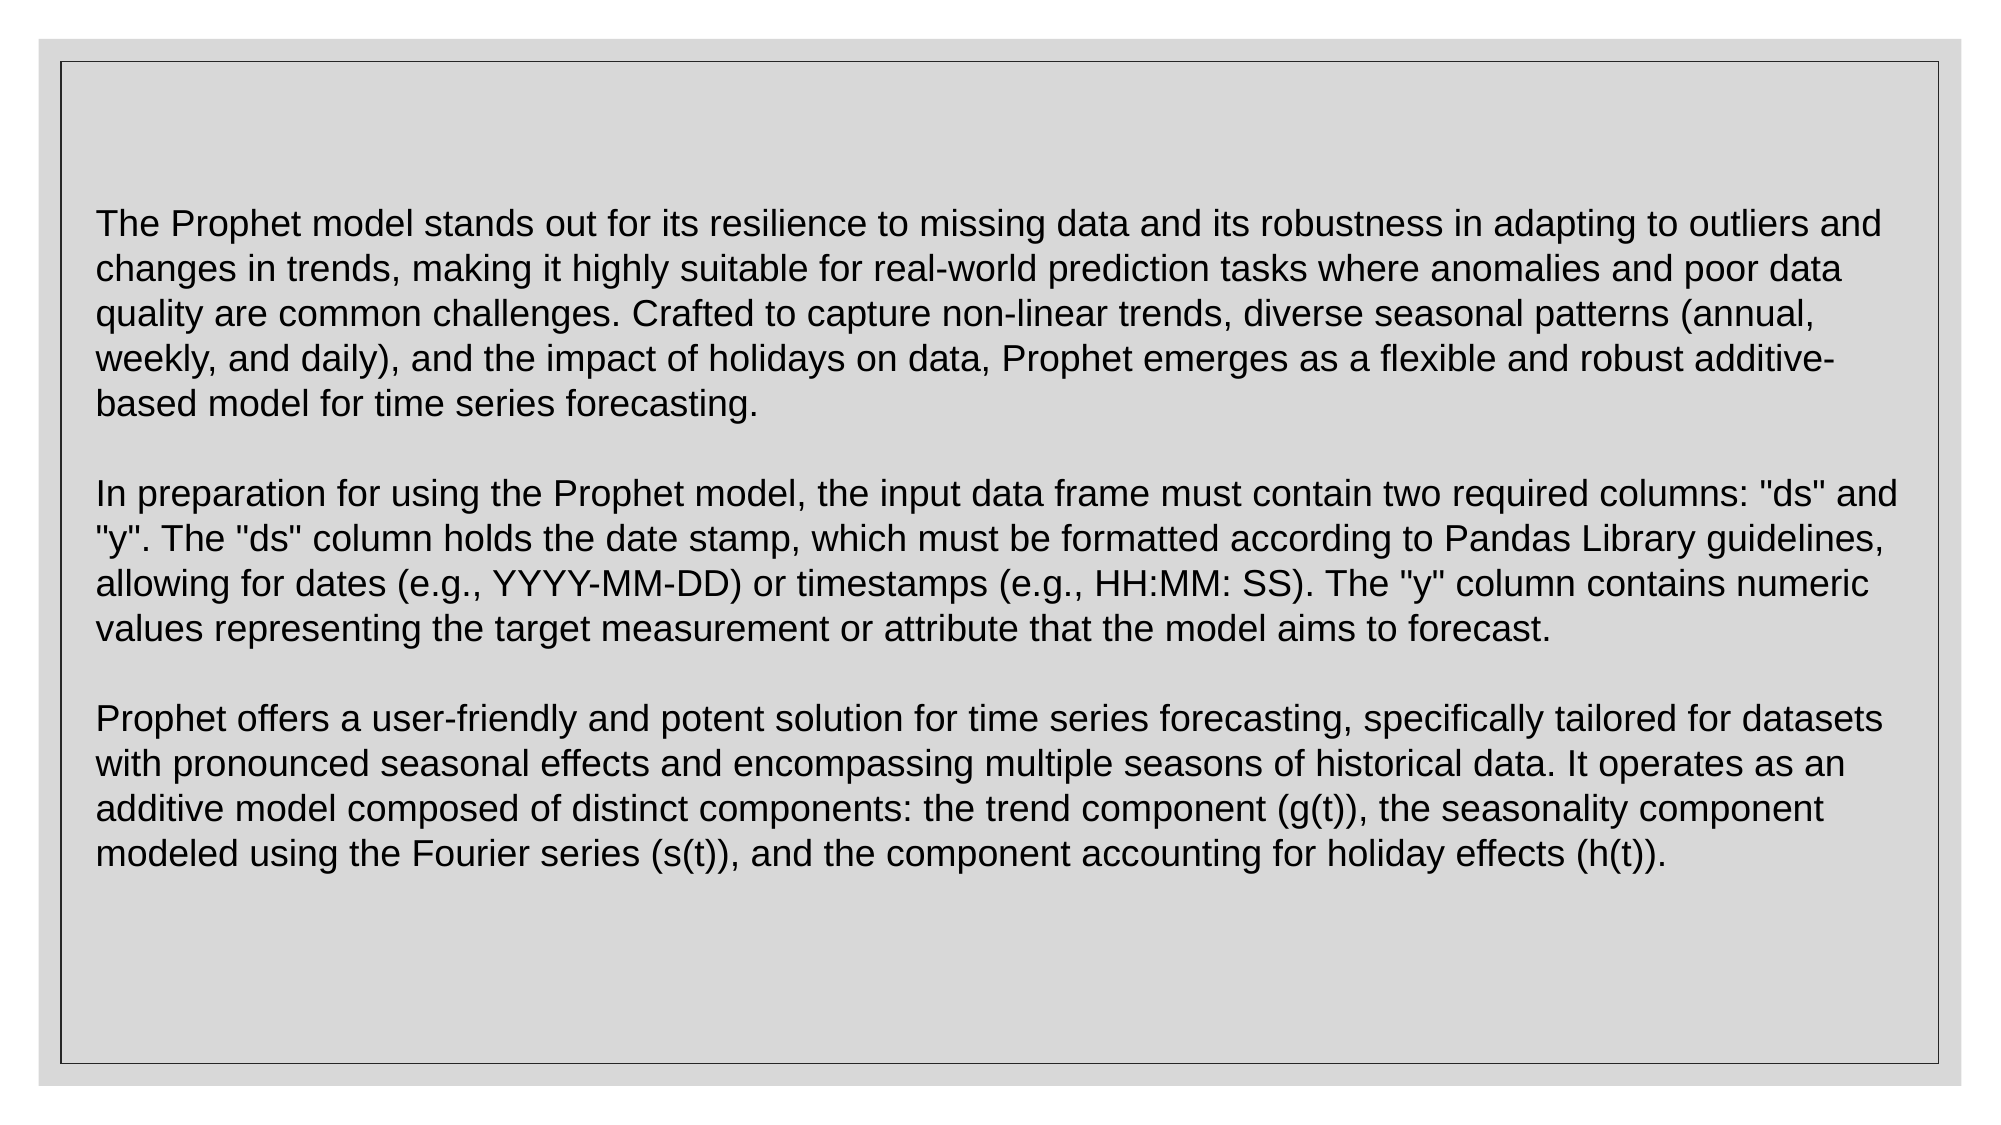

The Prophet model stands out for its resilience to missing data and its robustness in adapting to outliers and changes in trends, making it highly suitable for real-world prediction tasks where anomalies and poor data quality are common challenges. Crafted to capture non-linear trends, diverse seasonal patterns (annual, weekly, and daily), and the impact of holidays on data, Prophet emerges as a flexible and robust additive-based model for time series forecasting.

In preparation for using the Prophet model, the input data frame must contain two required columns: "ds" and "y". The "ds" column holds the date stamp, which must be formatted according to Pandas Library guidelines, allowing for dates (e.g., YYYY-MM-DD) or timestamps (e.g., HH:MM: SS). The "y" column contains numeric values representing the target measurement or attribute that the model aims to forecast.

Prophet offers a user-friendly and potent solution for time series forecasting, specifically tailored for datasets with pronounced seasonal effects and encompassing multiple seasons of historical data. It operates as an additive model composed of distinct components: the trend component (g(t)), the seasonality component modeled using the Fourier series (s(t)), and the component accounting for holiday effects (h(t)).